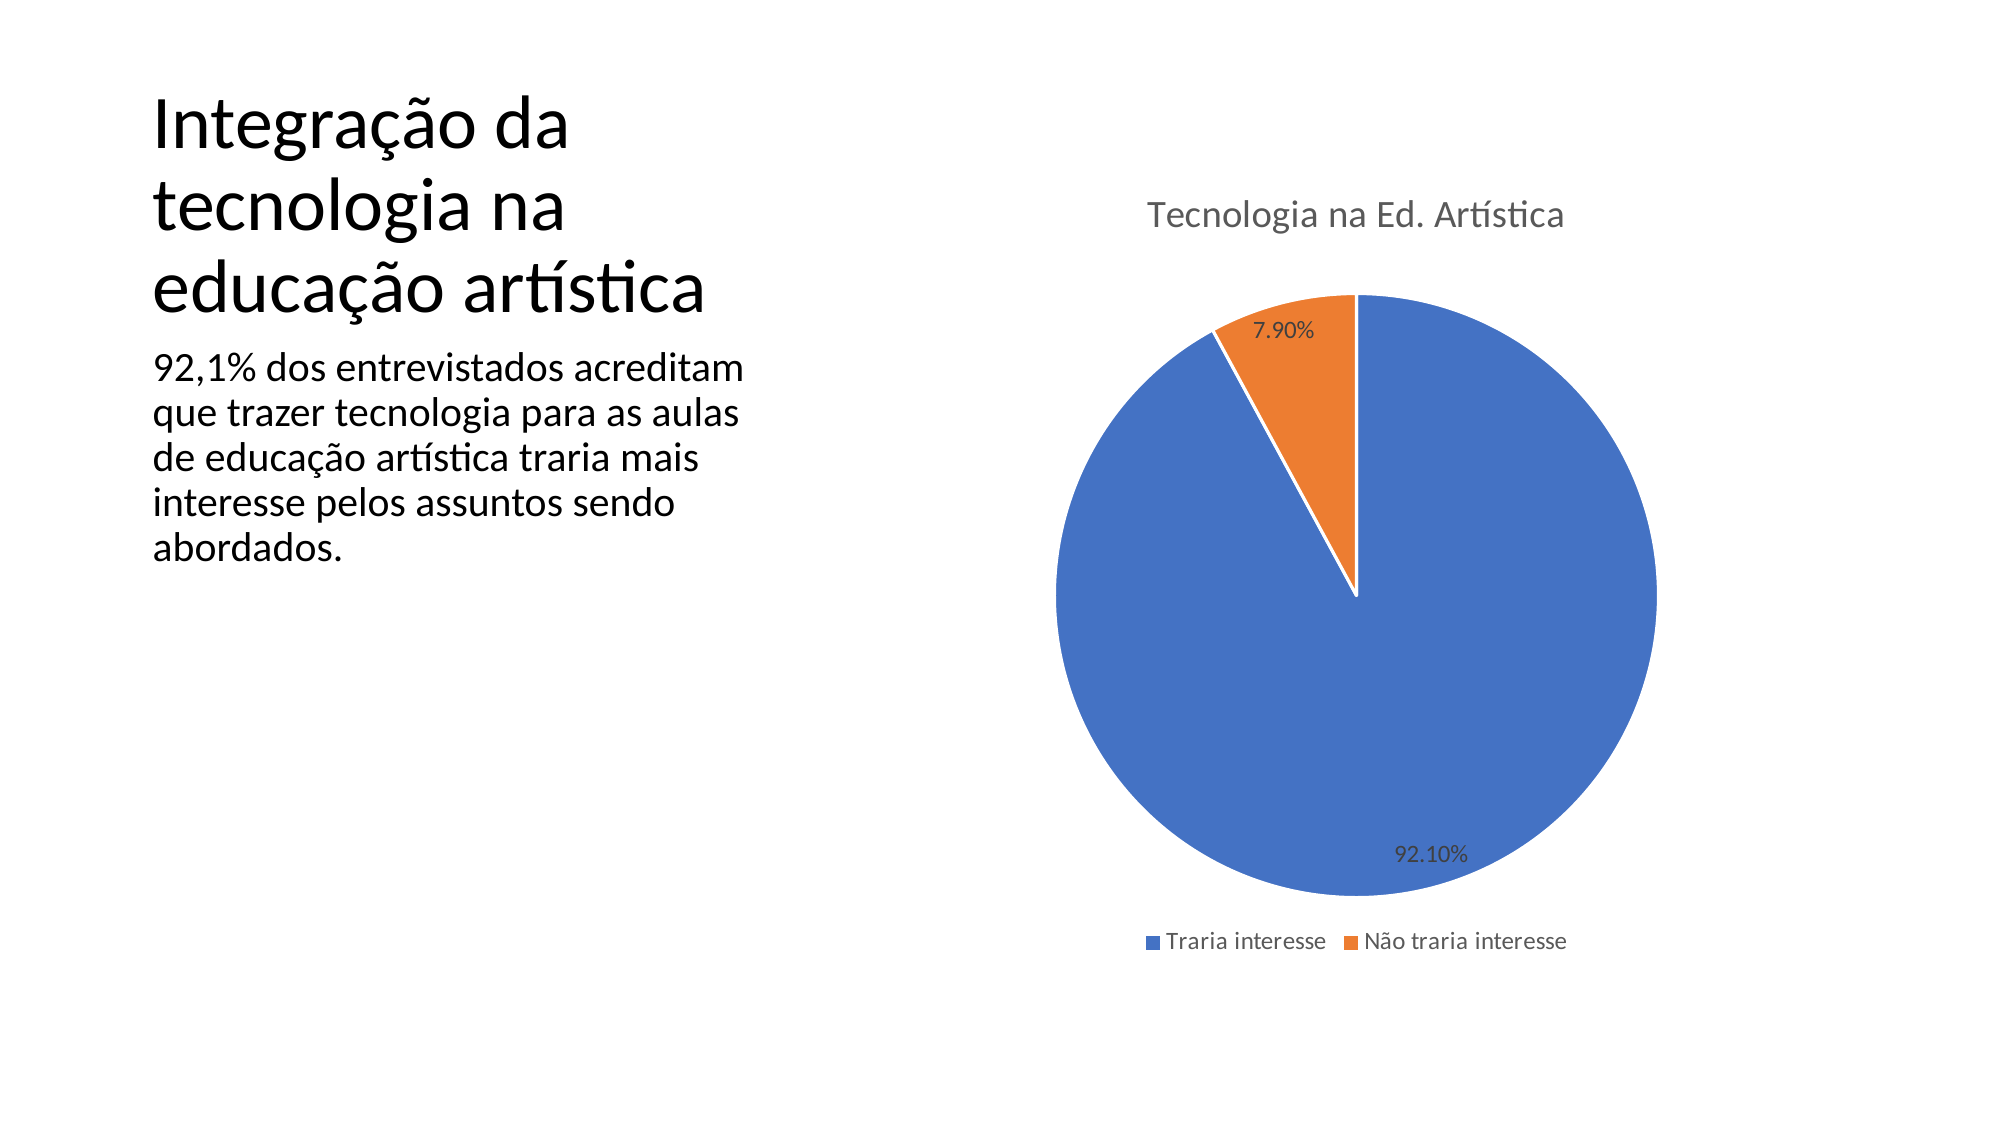

# Integração da tecnologia na educação artística

### Chart:

| Category | Tecnologia na Ed. Artística |
|---|---|
| Traria interesse | 0.921 |
| Não traria interesse | 0.079 |
92,1% dos entrevistados acreditam que trazer tecnologia para as aulas de educação artística traria mais interesse pelos assuntos sendo abordados.